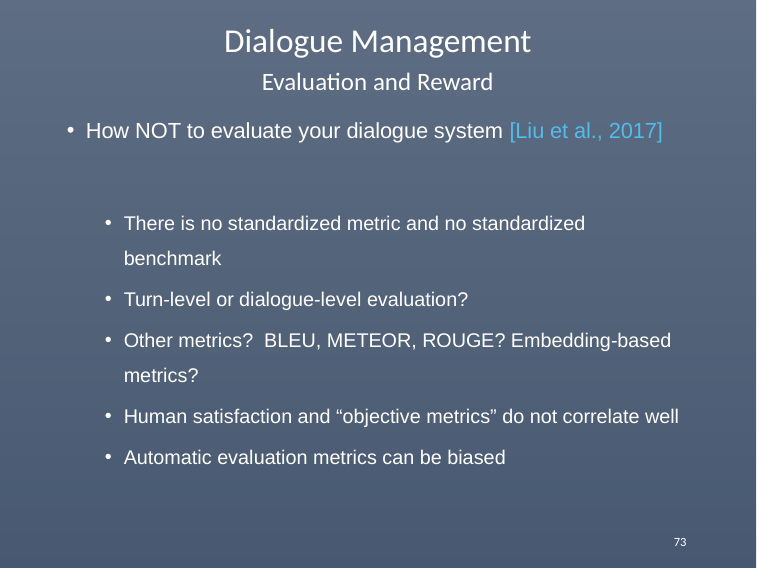

# Dialogue Management
Evaluation and Reward
How NOT to evaluate your dialogue system [Liu et al., 2017]

There is no standardized metric and no standardized benchmark
Turn-level or dialogue-level evaluation?
Other metrics?  BLEU, METEOR, ROUGE? Embedding-based metrics?
Human satisfaction and “objective metrics” do not correlate well
Automatic evaluation metrics can be biased

73